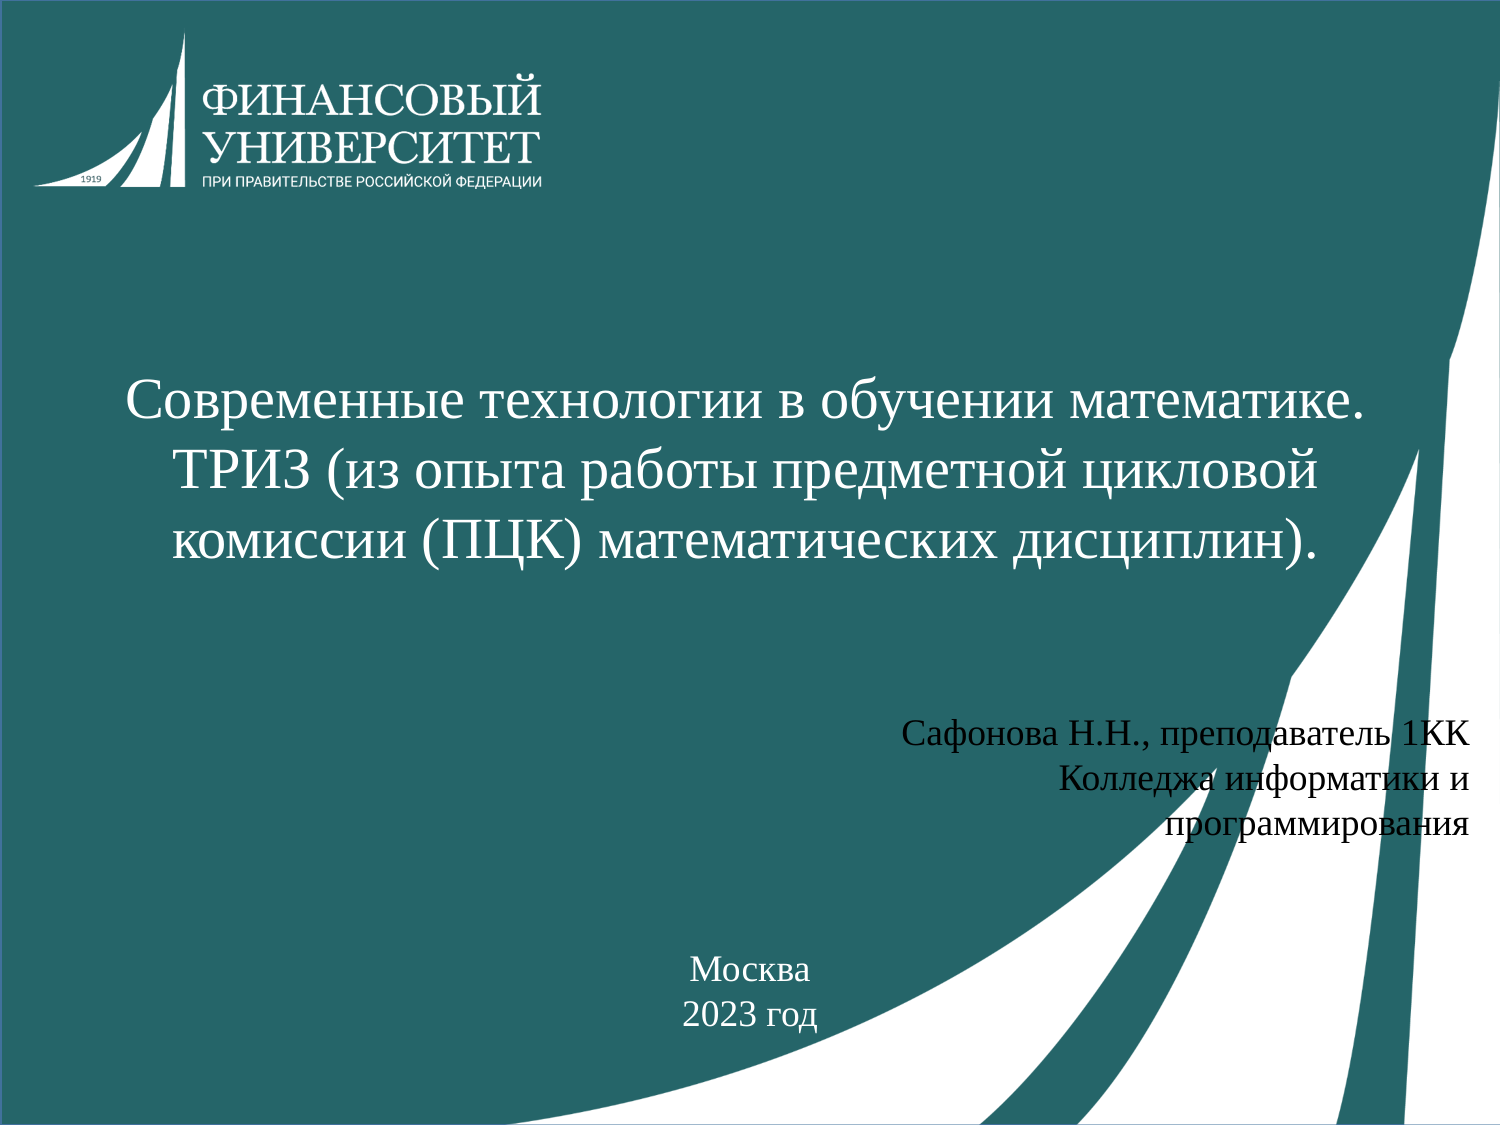

Современные технологии в обучении математике. ТРИЗ (из опыта работы предметной цикловой комиссии (ПЦК) математических дисциплин).

Сафонова Н.Н., преподаватель 1КК Колледжа информатики и программирования
Москва
2023 год